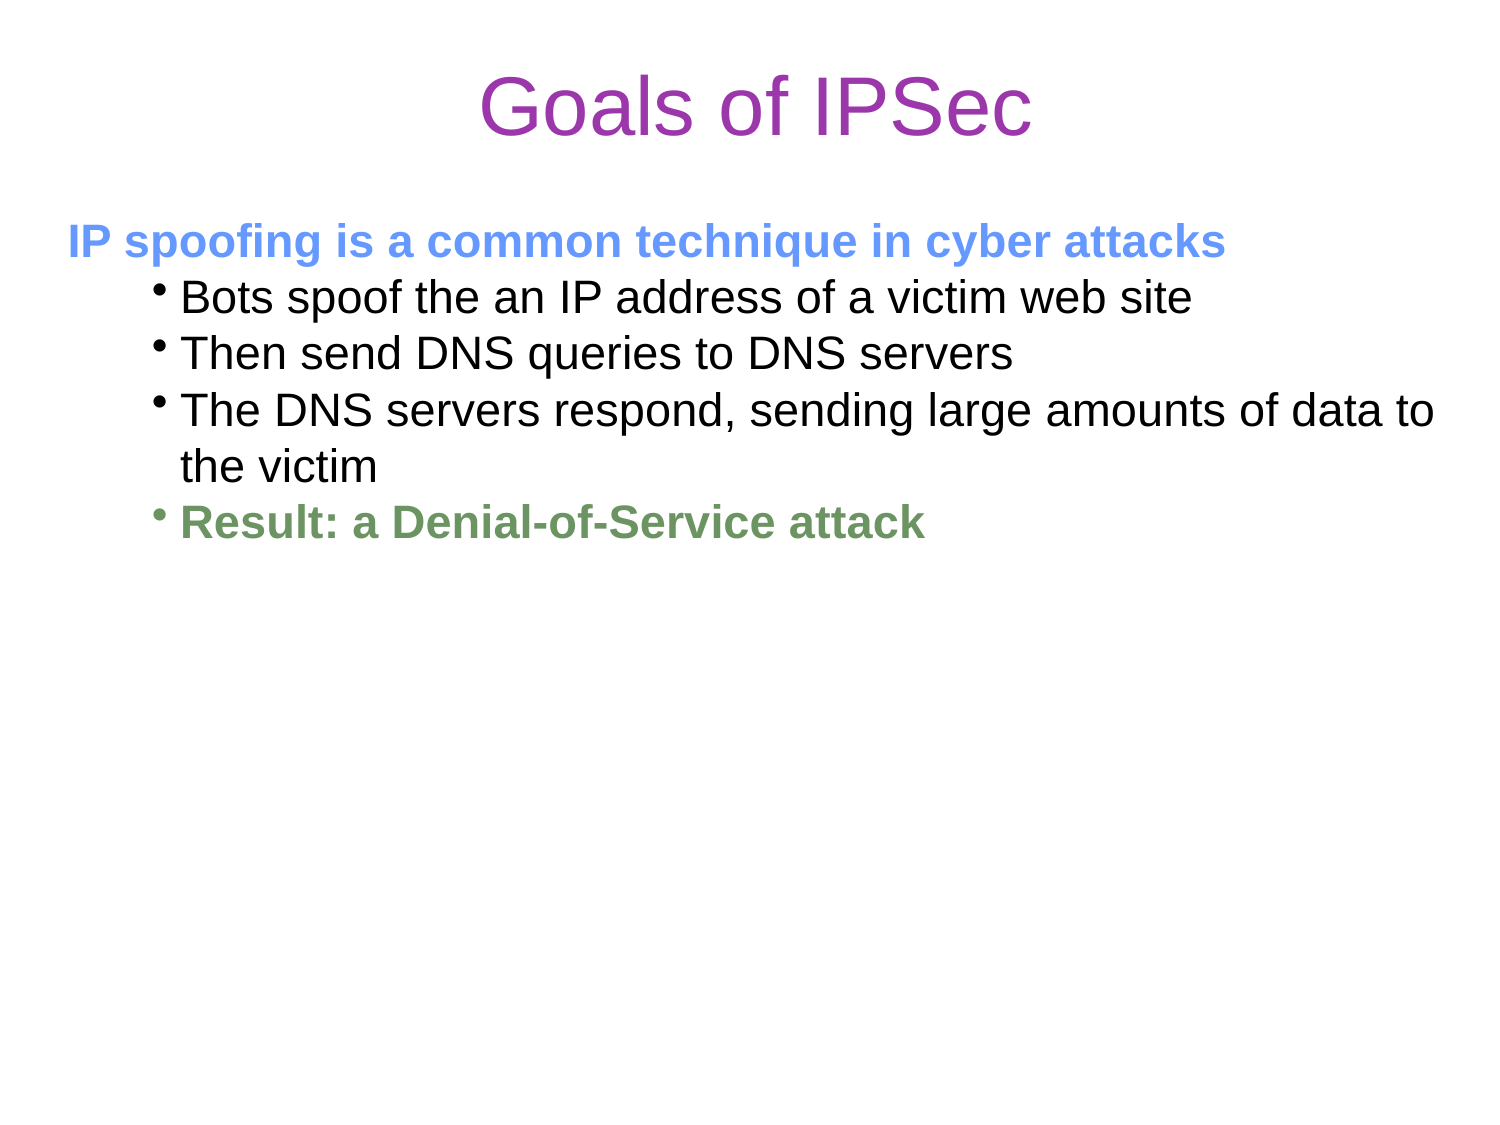

# Goals of IPSec
IP spoofing is a common technique in cyber attacks
Bots spoof the an IP address of a victim web site
Then send DNS queries to DNS servers
The DNS servers respond, sending large amounts of data to the victim
Result: a Denial-of-Service attack